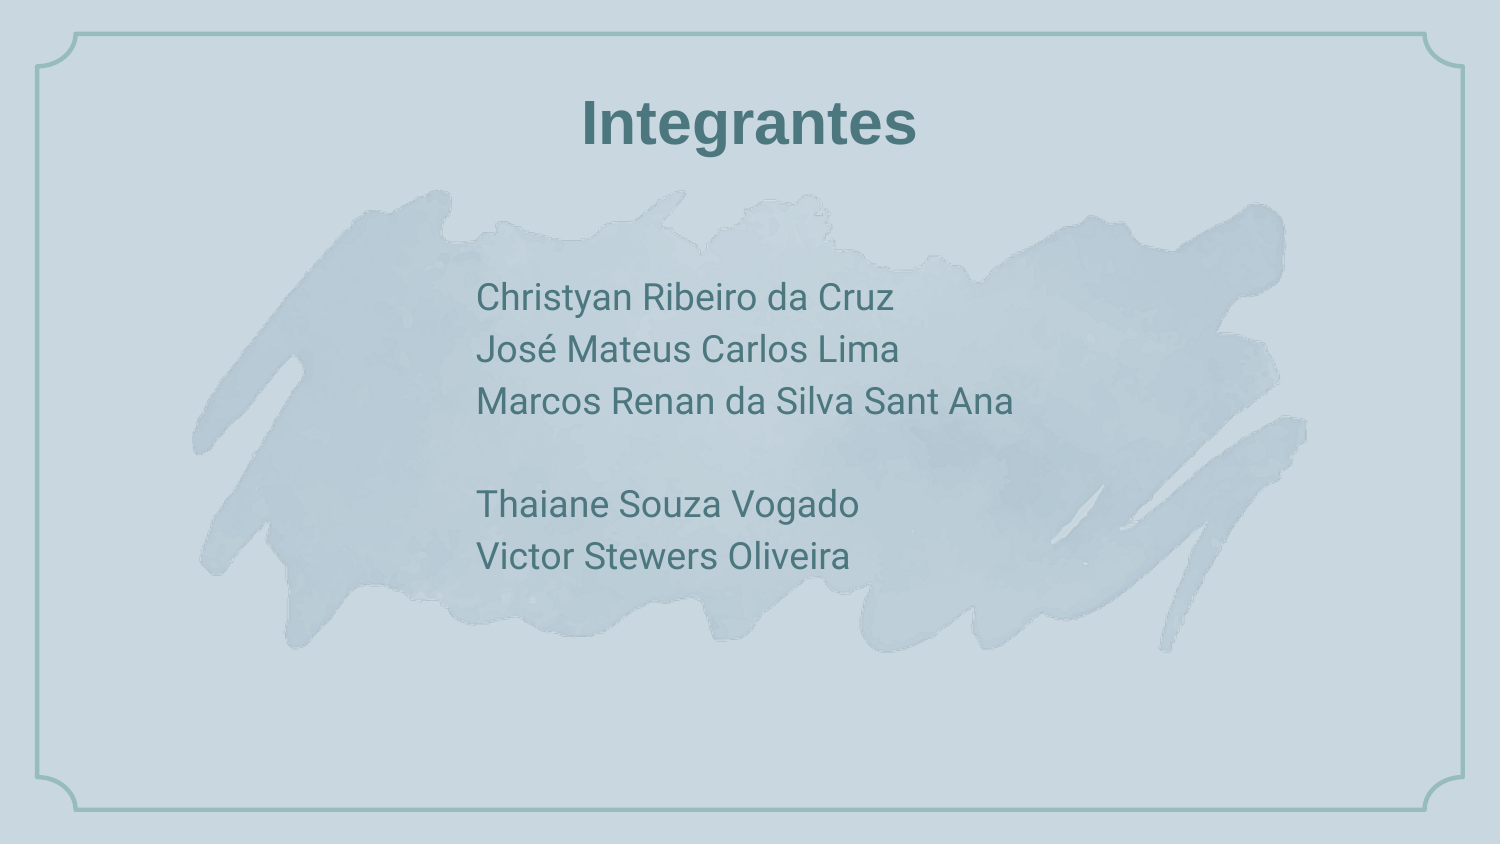

Integrantes
Christyan Ribeiro da Cruz
José Mateus Carlos Lima
Marcos Renan da Silva Sant Ana
Thaiane Souza Vogado
Victor Stewers Oliveira